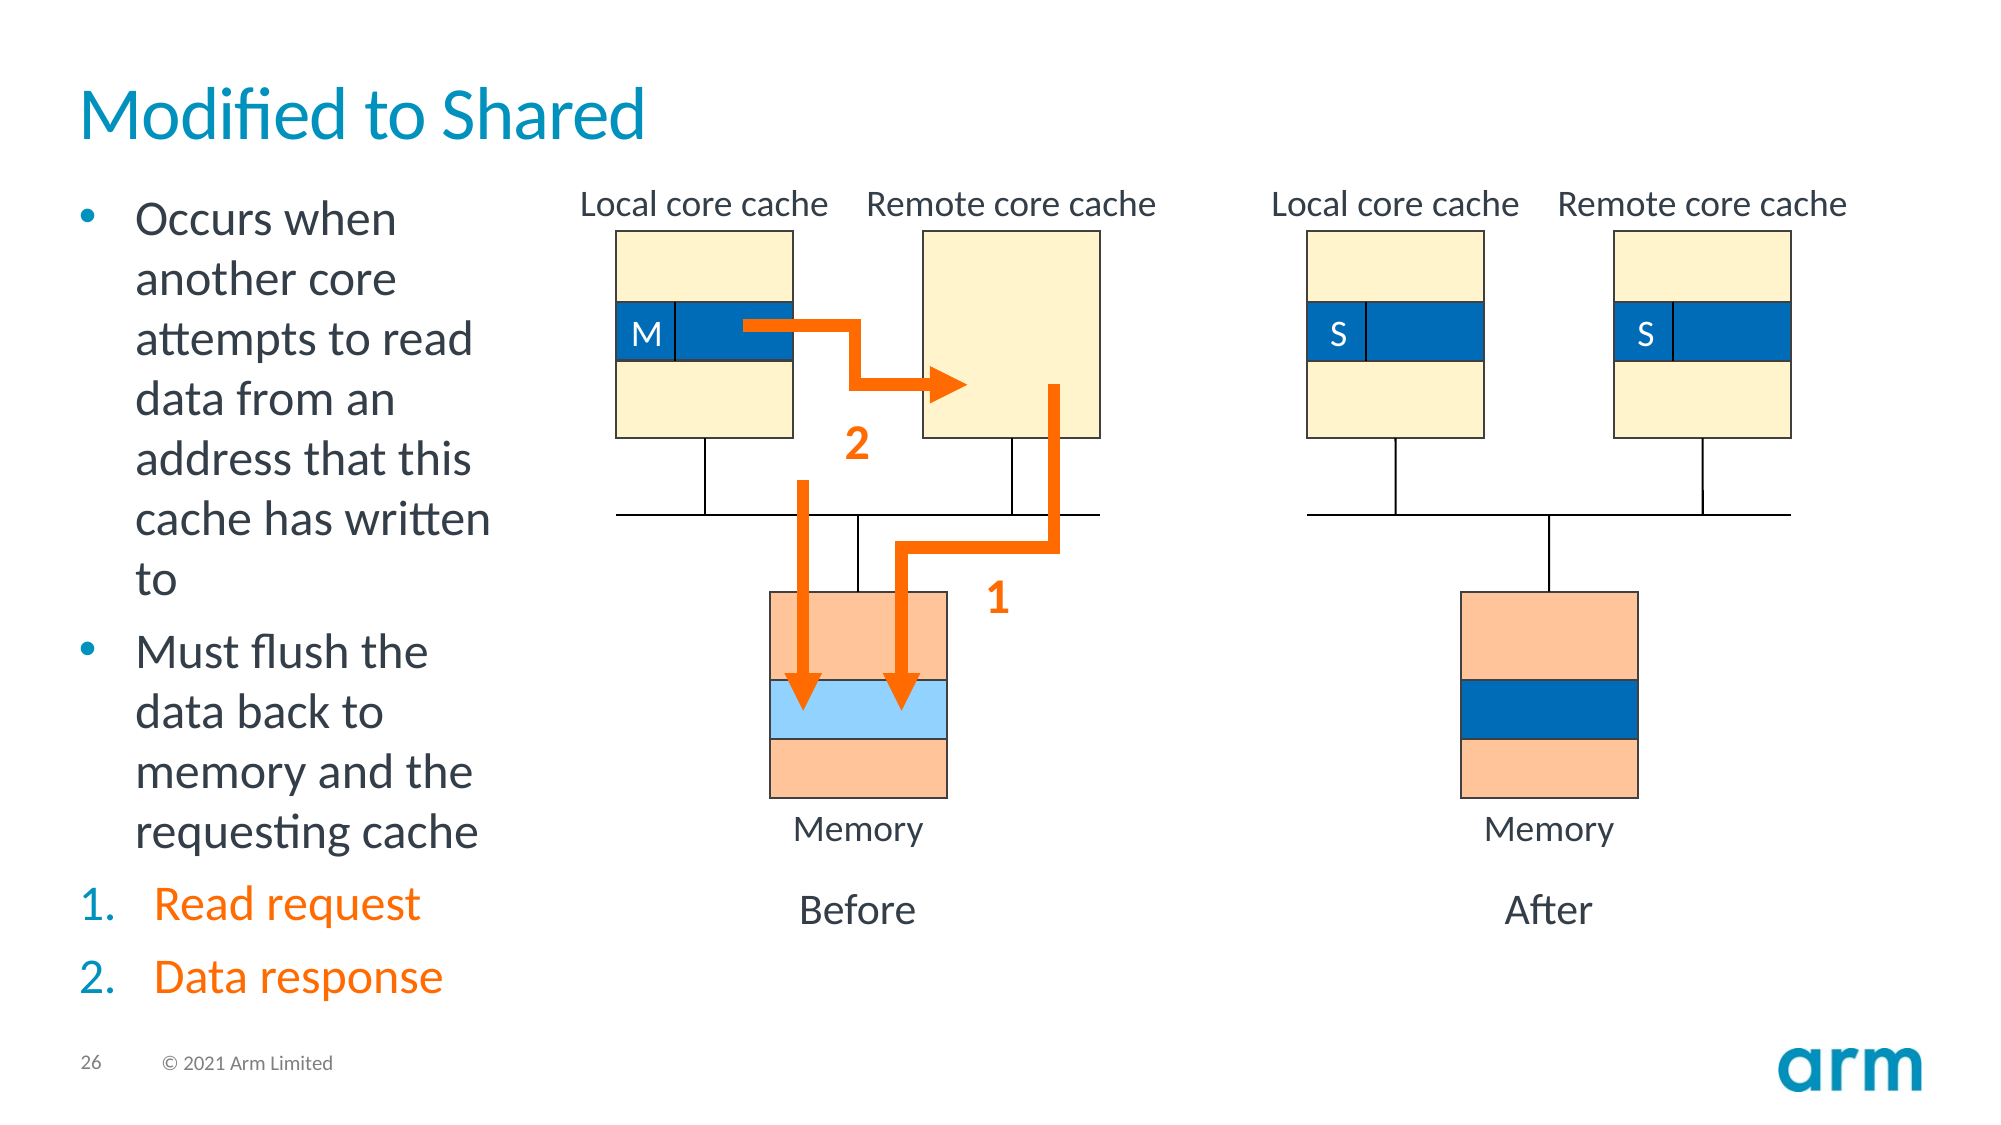

# Modified to Shared
Local core cache
Remote core cache
Local core cache
Remote core cache
Occurs when another core attempts to read data from an address that this cache has written to
Must flush the data back to memory and the requesting cache
Read request
Data response

M
 S
 S
2
1

Memory
Memory
Before
After